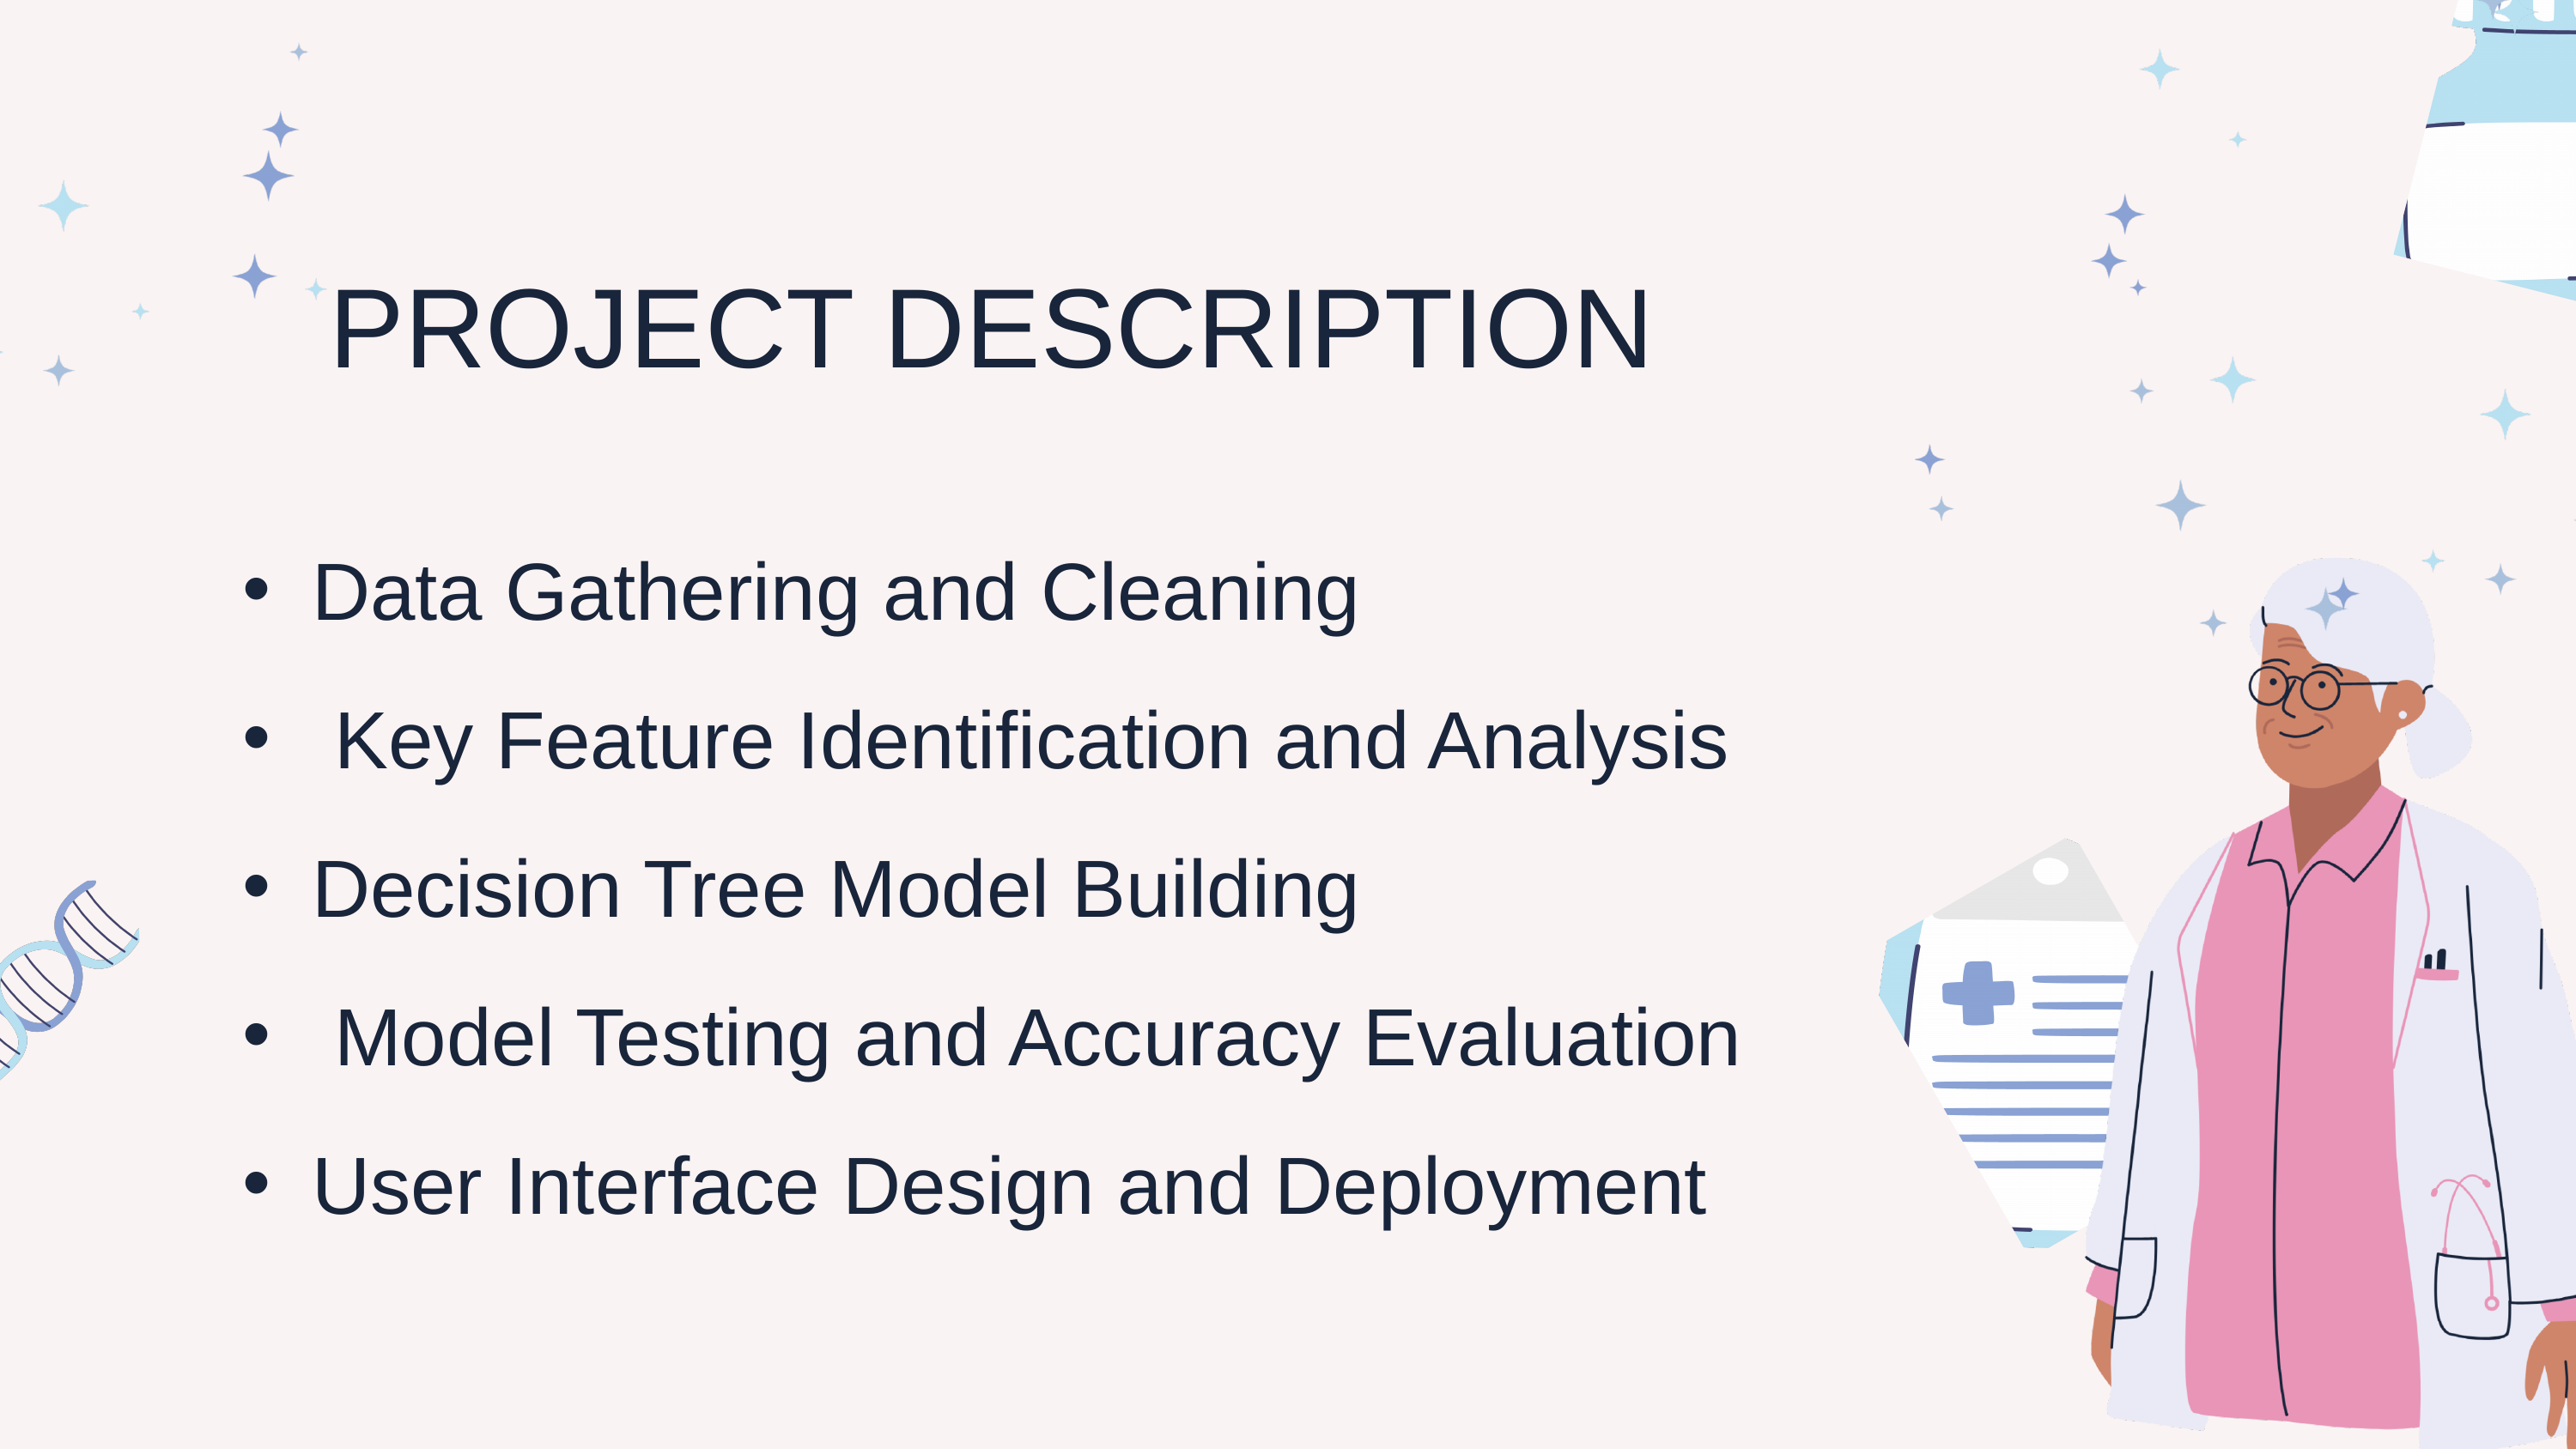

PROJECT DESCRIPTION
Data Gathering and Cleaning

 Key Feature Identification and Analysis

Decision Tree Model Building

 Model Testing and Accuracy Evaluation

User Interface Design and Deployment